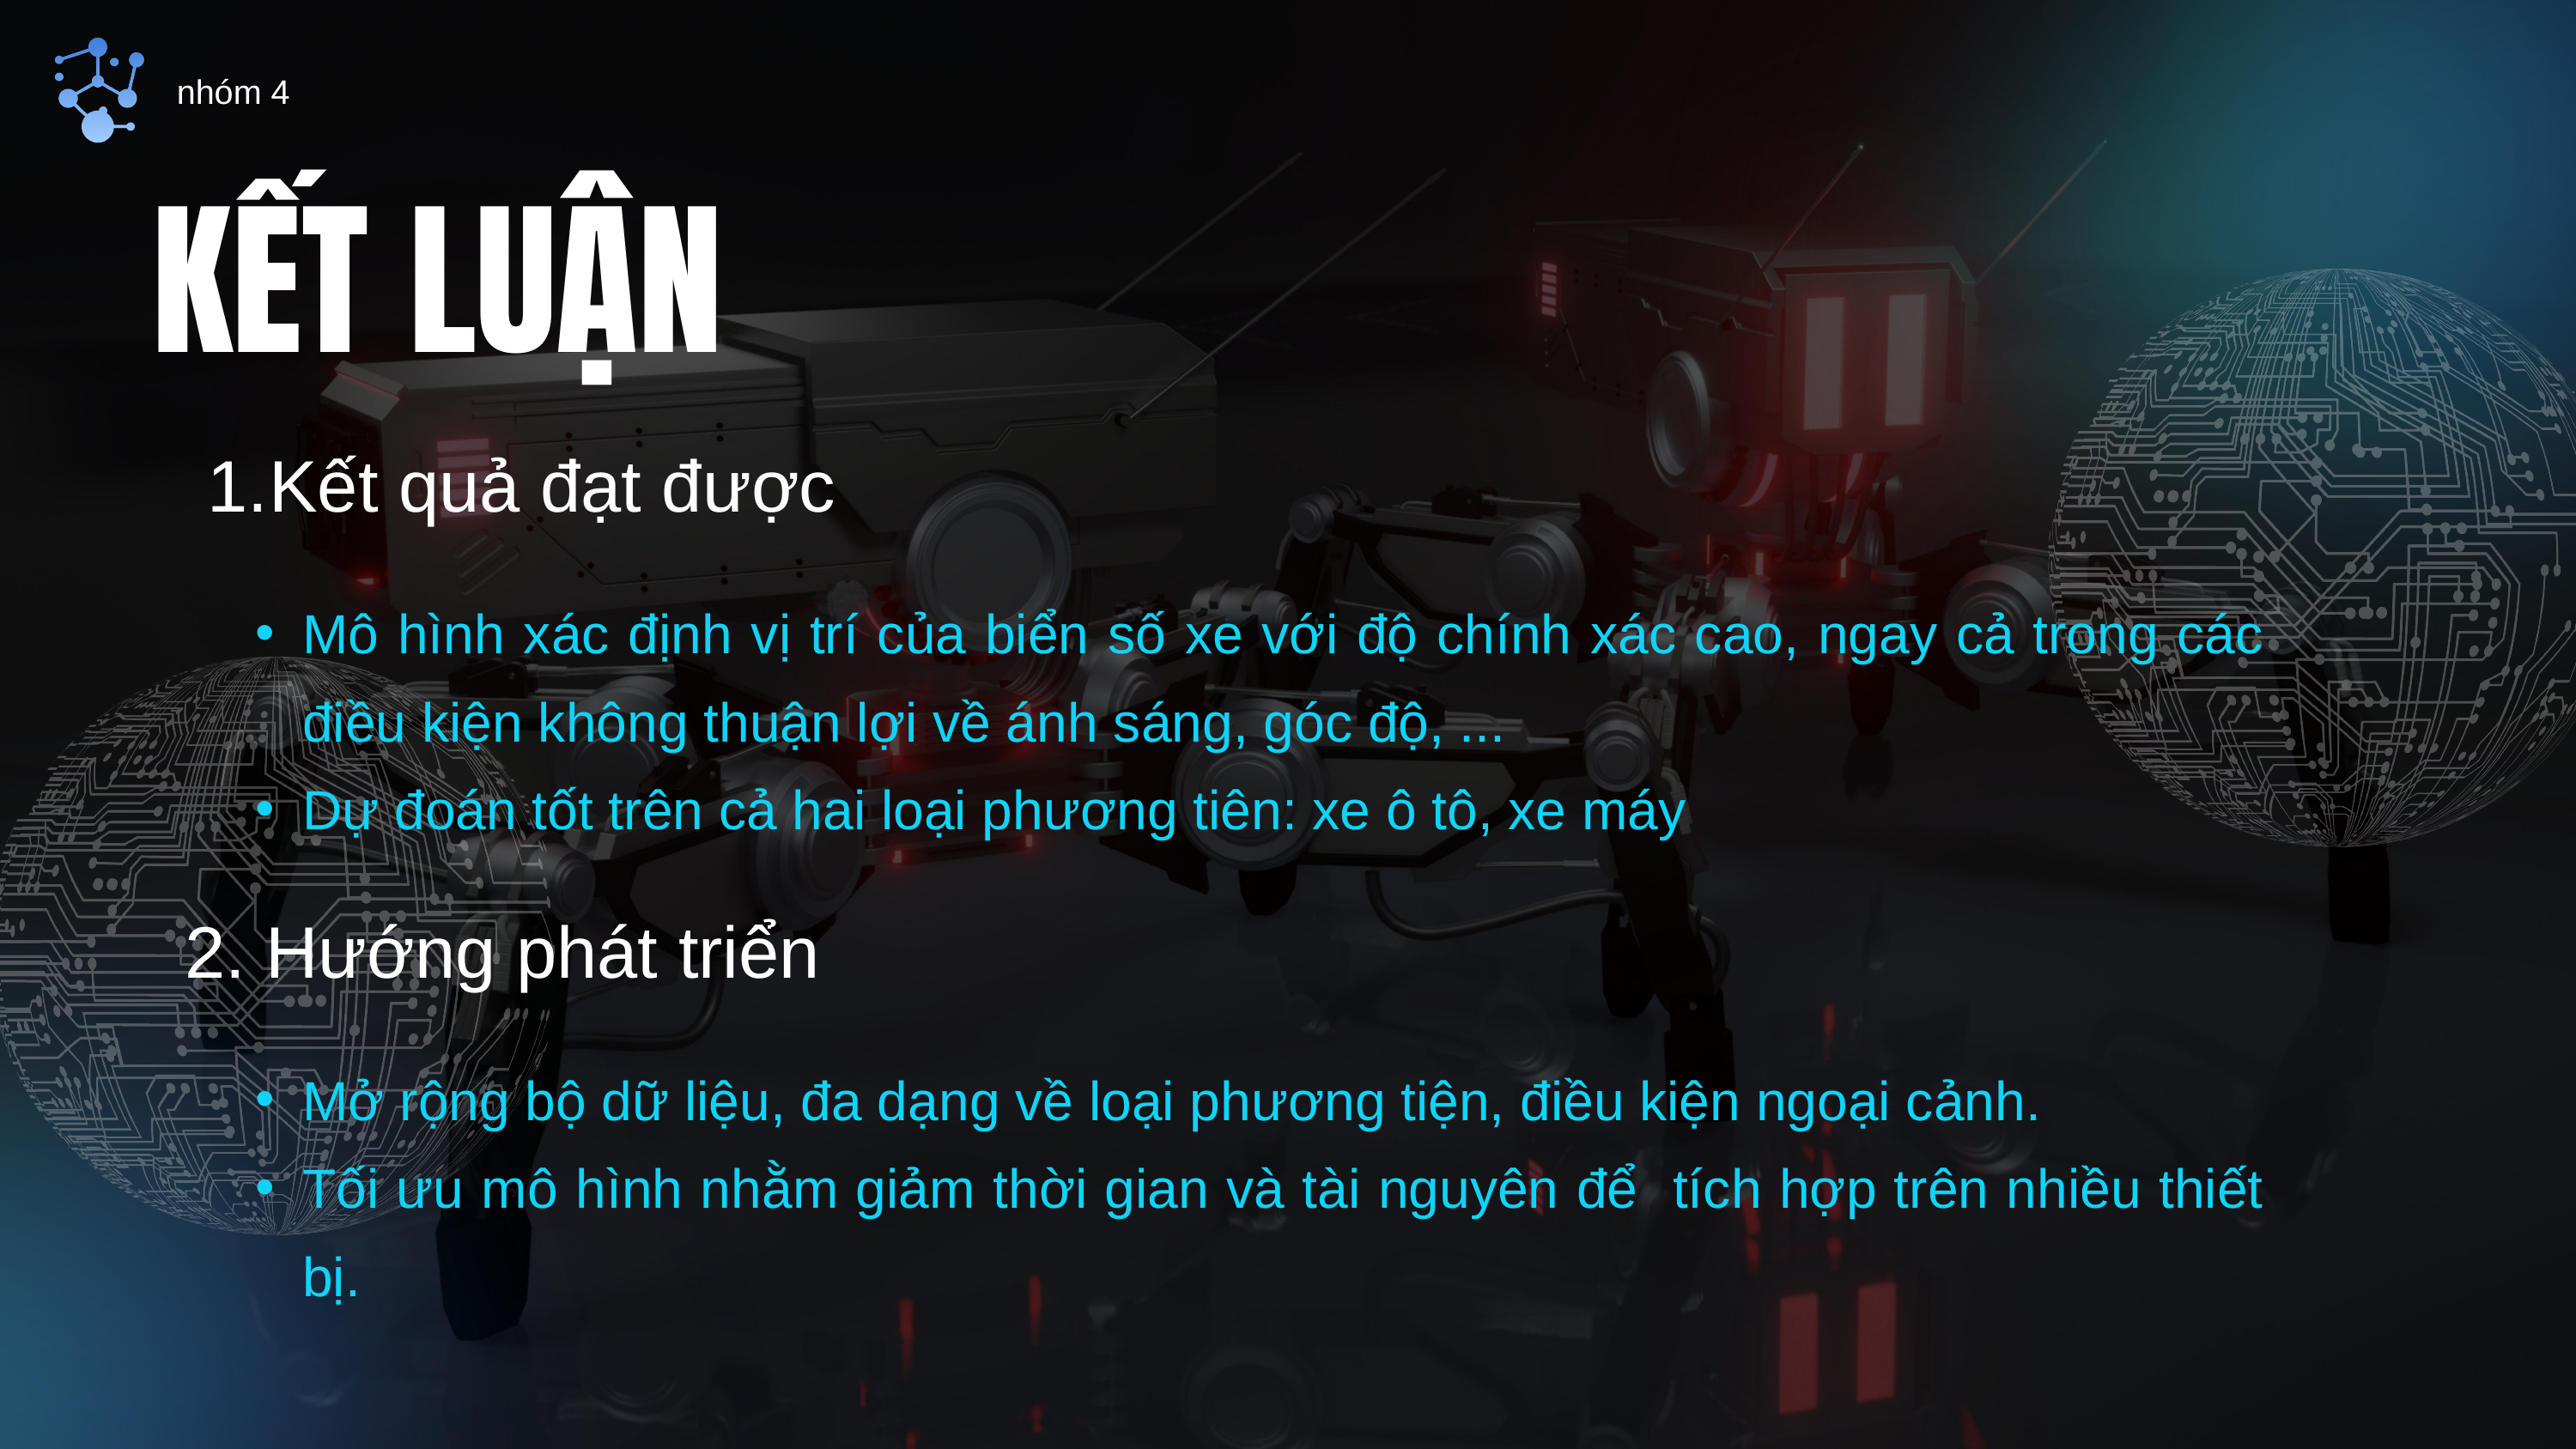

nhóm 4
KẾT LUẬN

Kết quả đạt được
Mô hình xác định vị trí của biển số xe với độ chính xác cao, ngay cả trong các điều kiện không thuận lợi về ánh sáng, góc độ, ...
Dự đoán tốt trên cả hai loại phương tiên: xe ô tô, xe máy

2. Hướng phát triển
Mở rộng bộ dữ liệu, đa dạng về loại phương tiện, điều kiện ngoại cảnh.
Tối ưu mô hình nhằm giảm thời gian và tài nguyên để  tích hợp trên nhiều thiết bị.